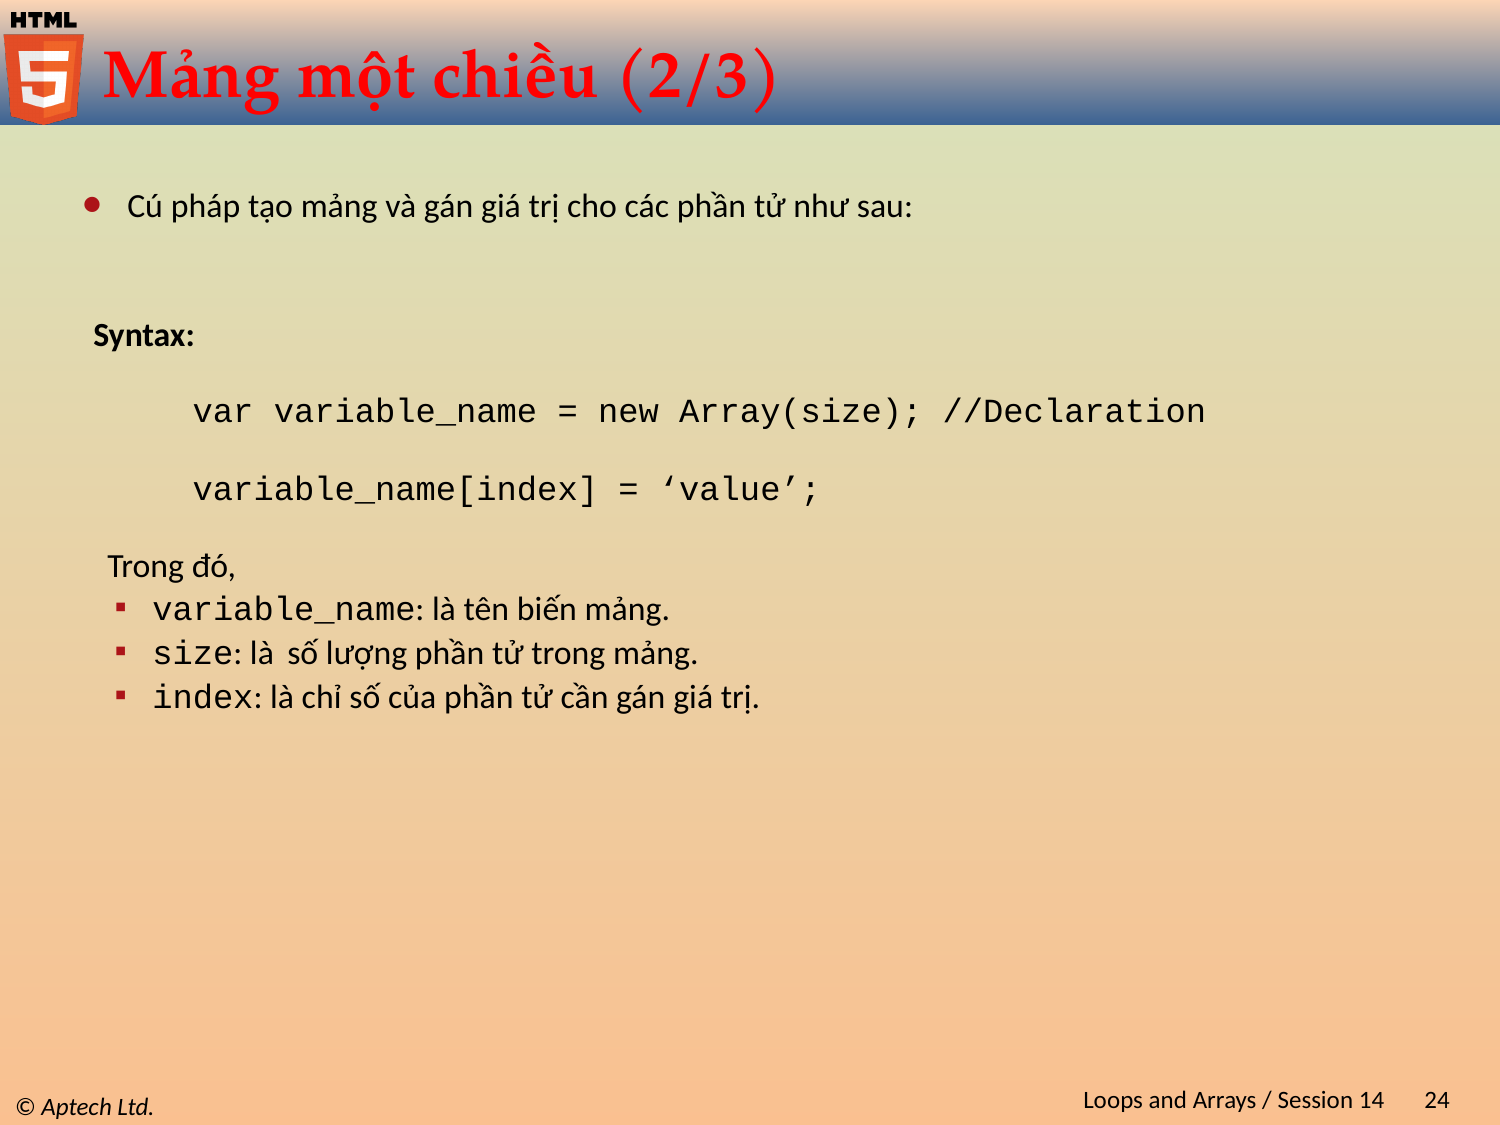

# Mảng một chiều (2/3)
Cú pháp tạo mảng và gán giá trị cho các phần tử như sau:
Syntax:
var variable_name = new Array(size); //Declaration
variable_name[index] = ‘value’;
Trong đó,
variable_name: là tên biến mảng.
size: là số lượng phần tử trong mảng.
index: là chỉ số của phần tử cần gán giá trị.
Loops and Arrays / Session 14
24